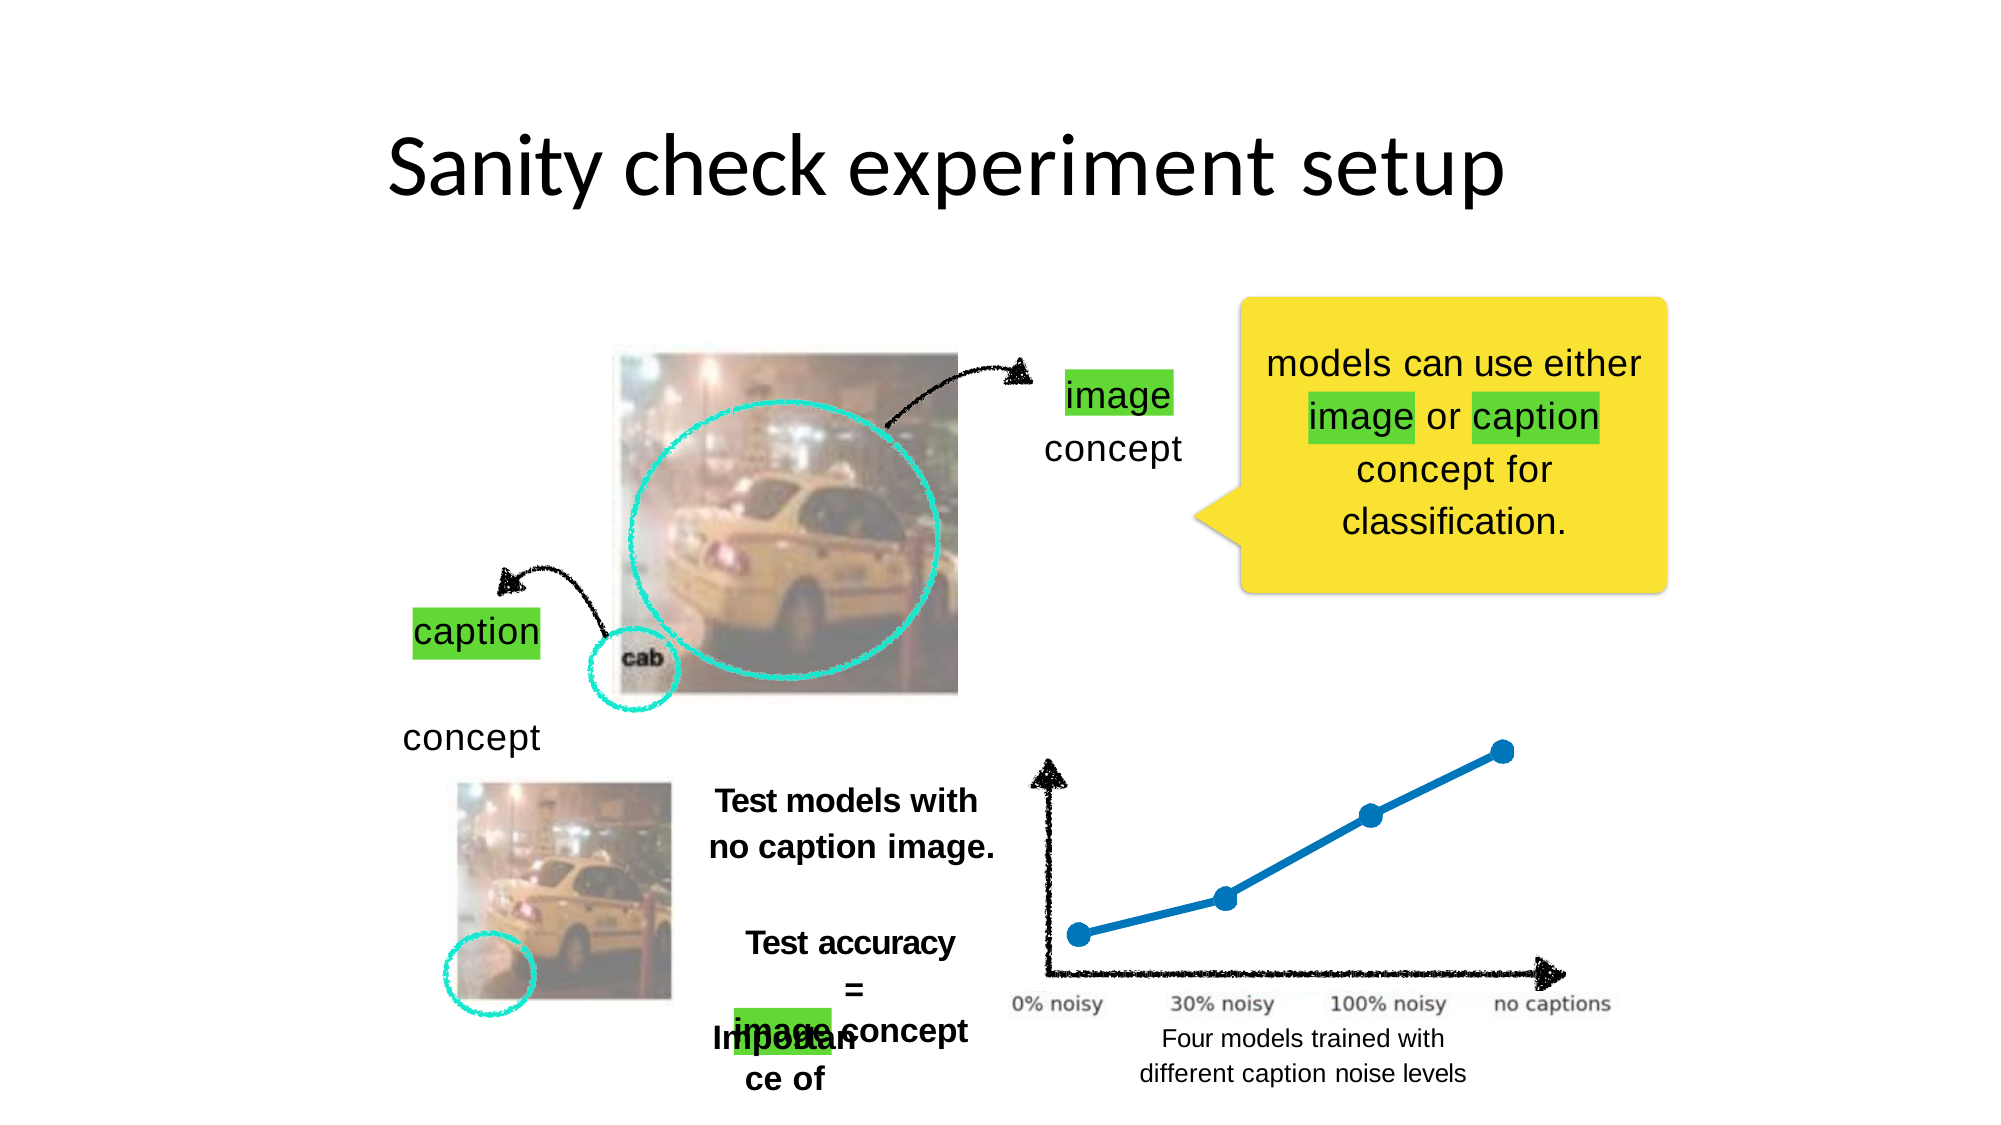

# Sanity check experiment setup

models can use either

image
image or caption

concept
concept for  classification.
caption  concept
Test models with  no caption image.

Test accuracy
=
Importance of

image concept

Four models trained with
different caption noise levels
54